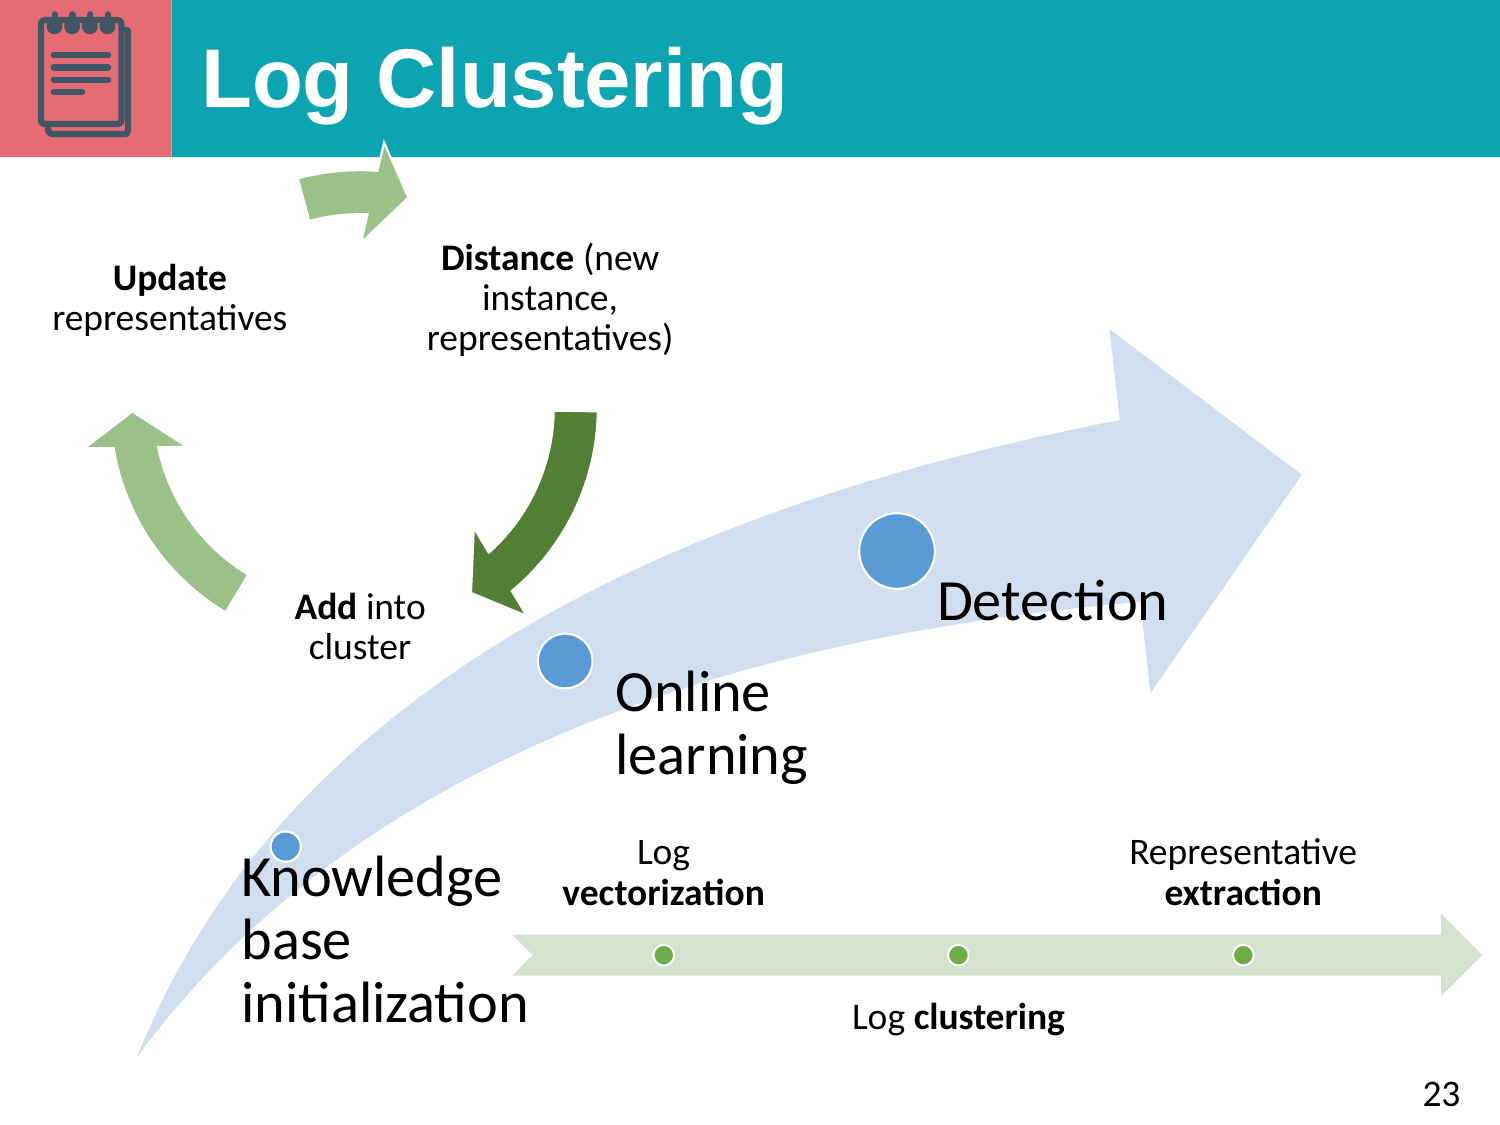

Log Clustering

Update representatives
Distance (new instance, representatives)

Add into cluster
Detection

Online learning

Knowledge base initialization
Log vectorization
Representative extraction

Log clustering
23